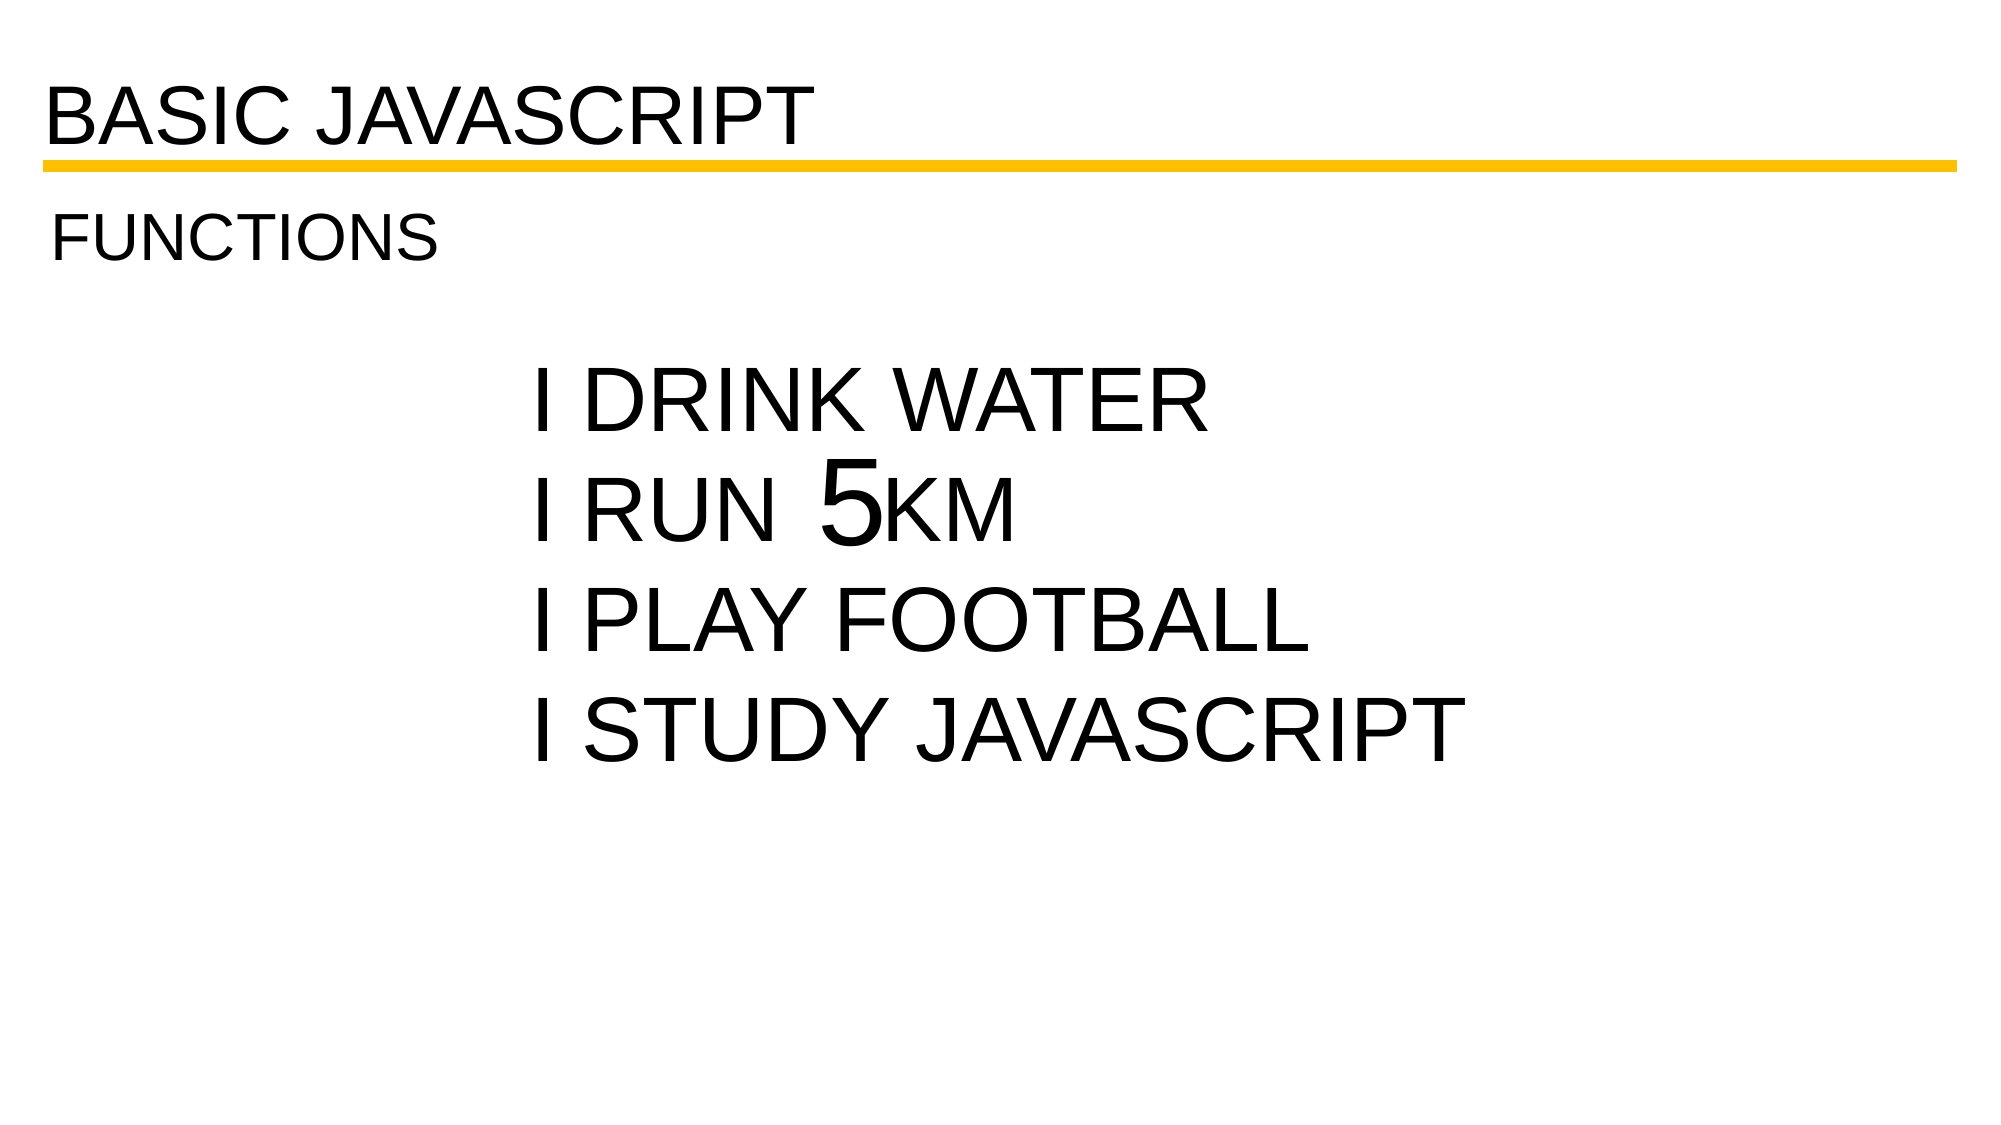

BASIC JAVASCRIPT
FUNCTIONS
I DRINK WATER
I RUN    KM
I PLAY FOOTBALL
I STUDY JAVASCRIPT
5